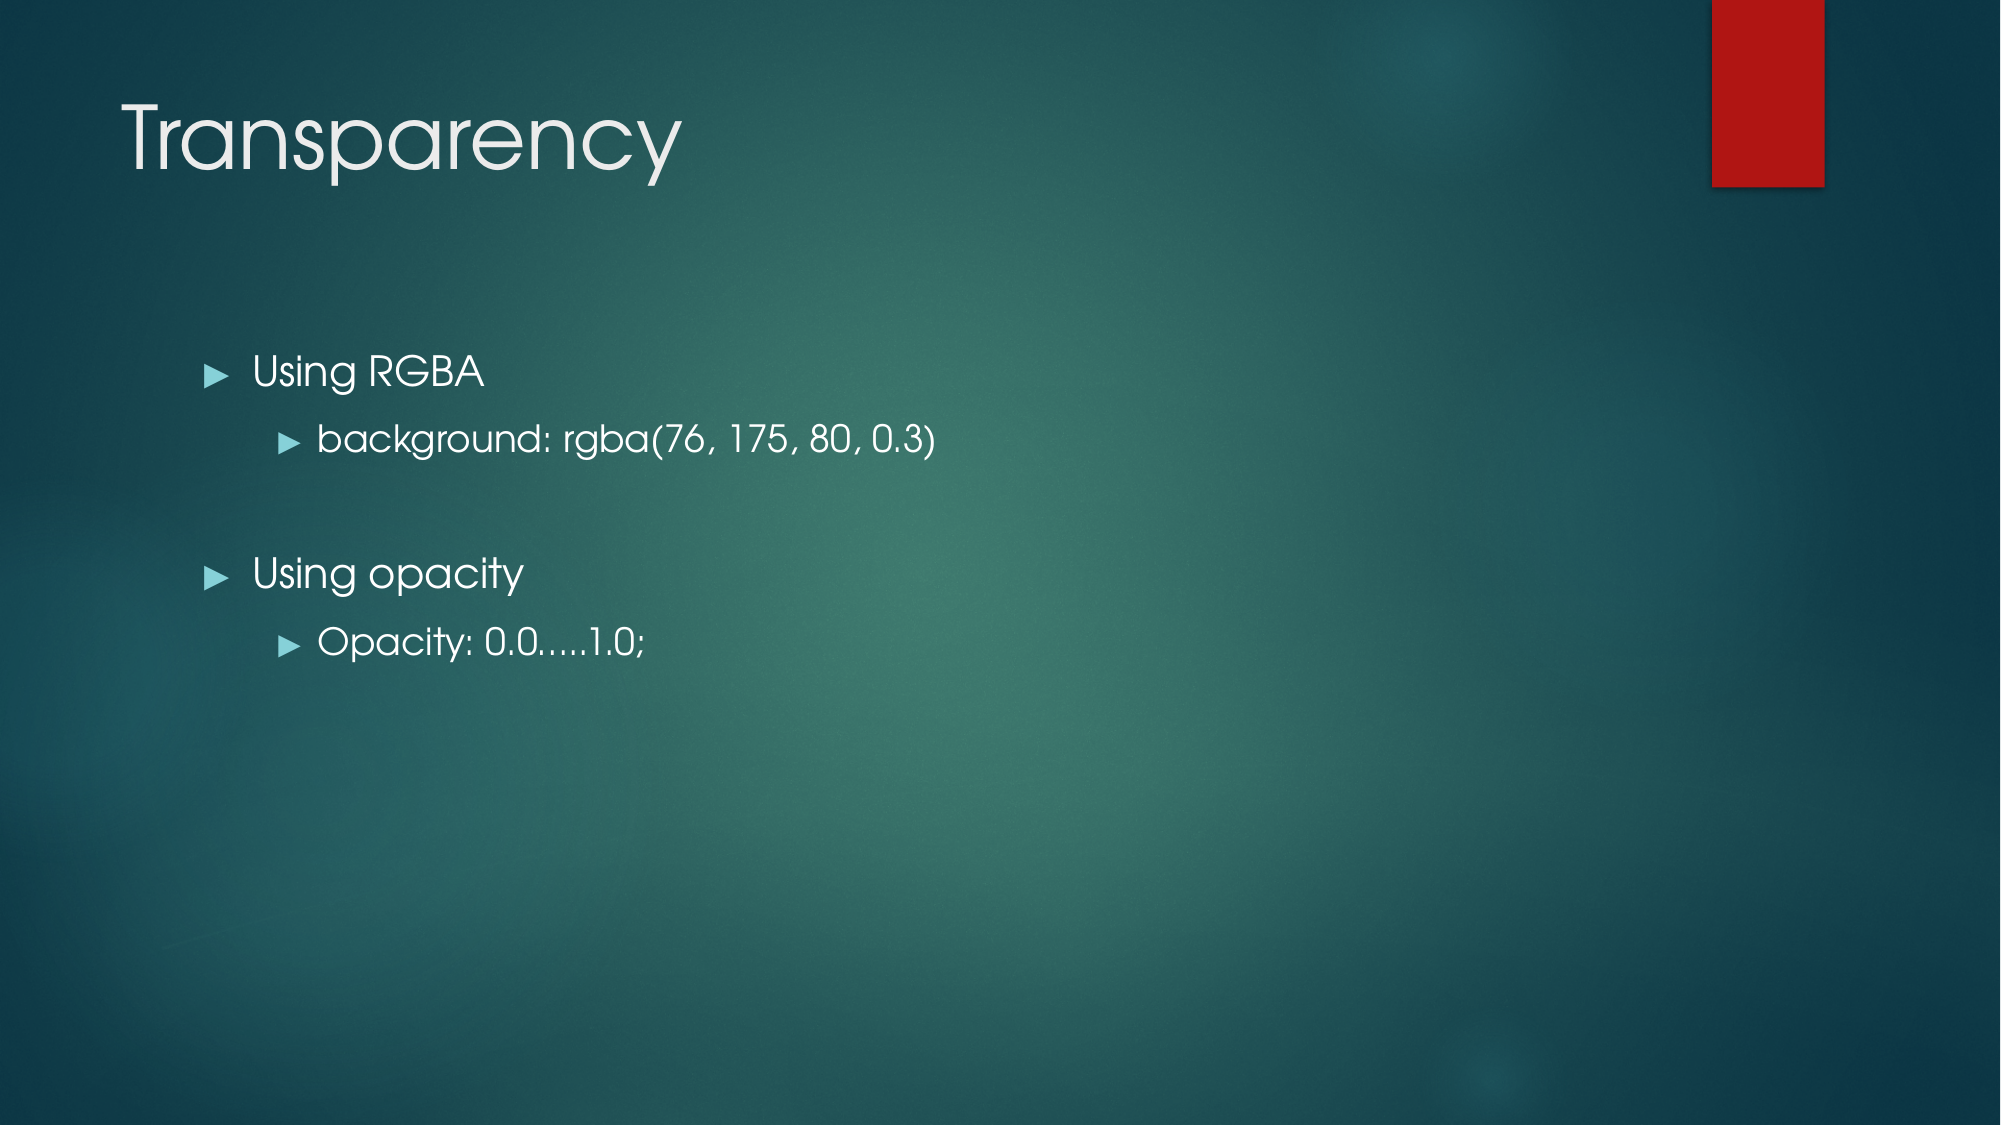

# Transparency
Using RGBA
background: rgba(76, 175, 80, 0.3)

Using opacity
Opacity: 0.0…..1.0;